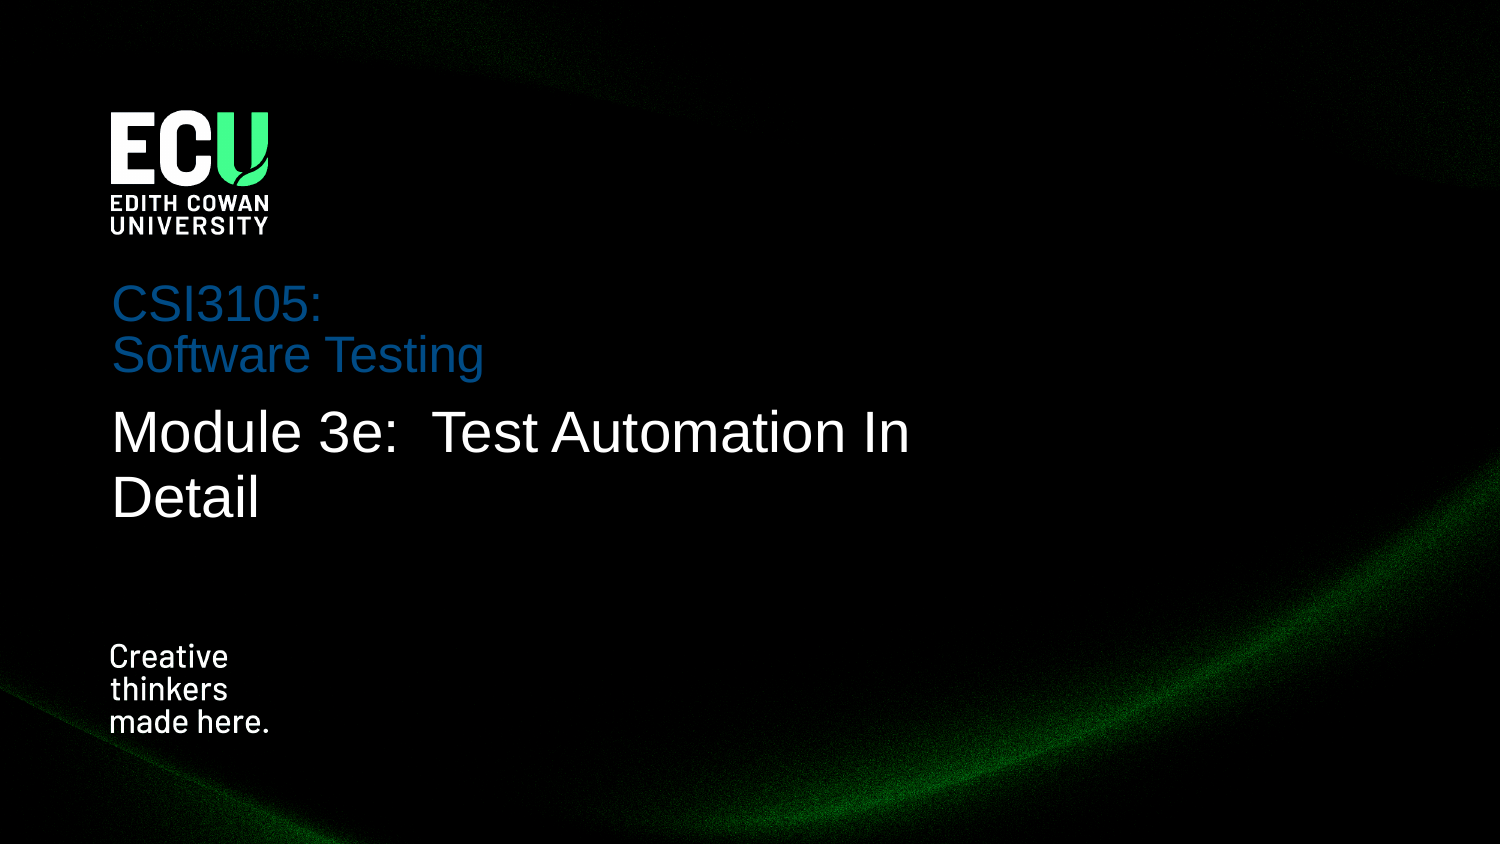

# CSI3105: Software Testing
Module 3e:  Test Automation In Detail